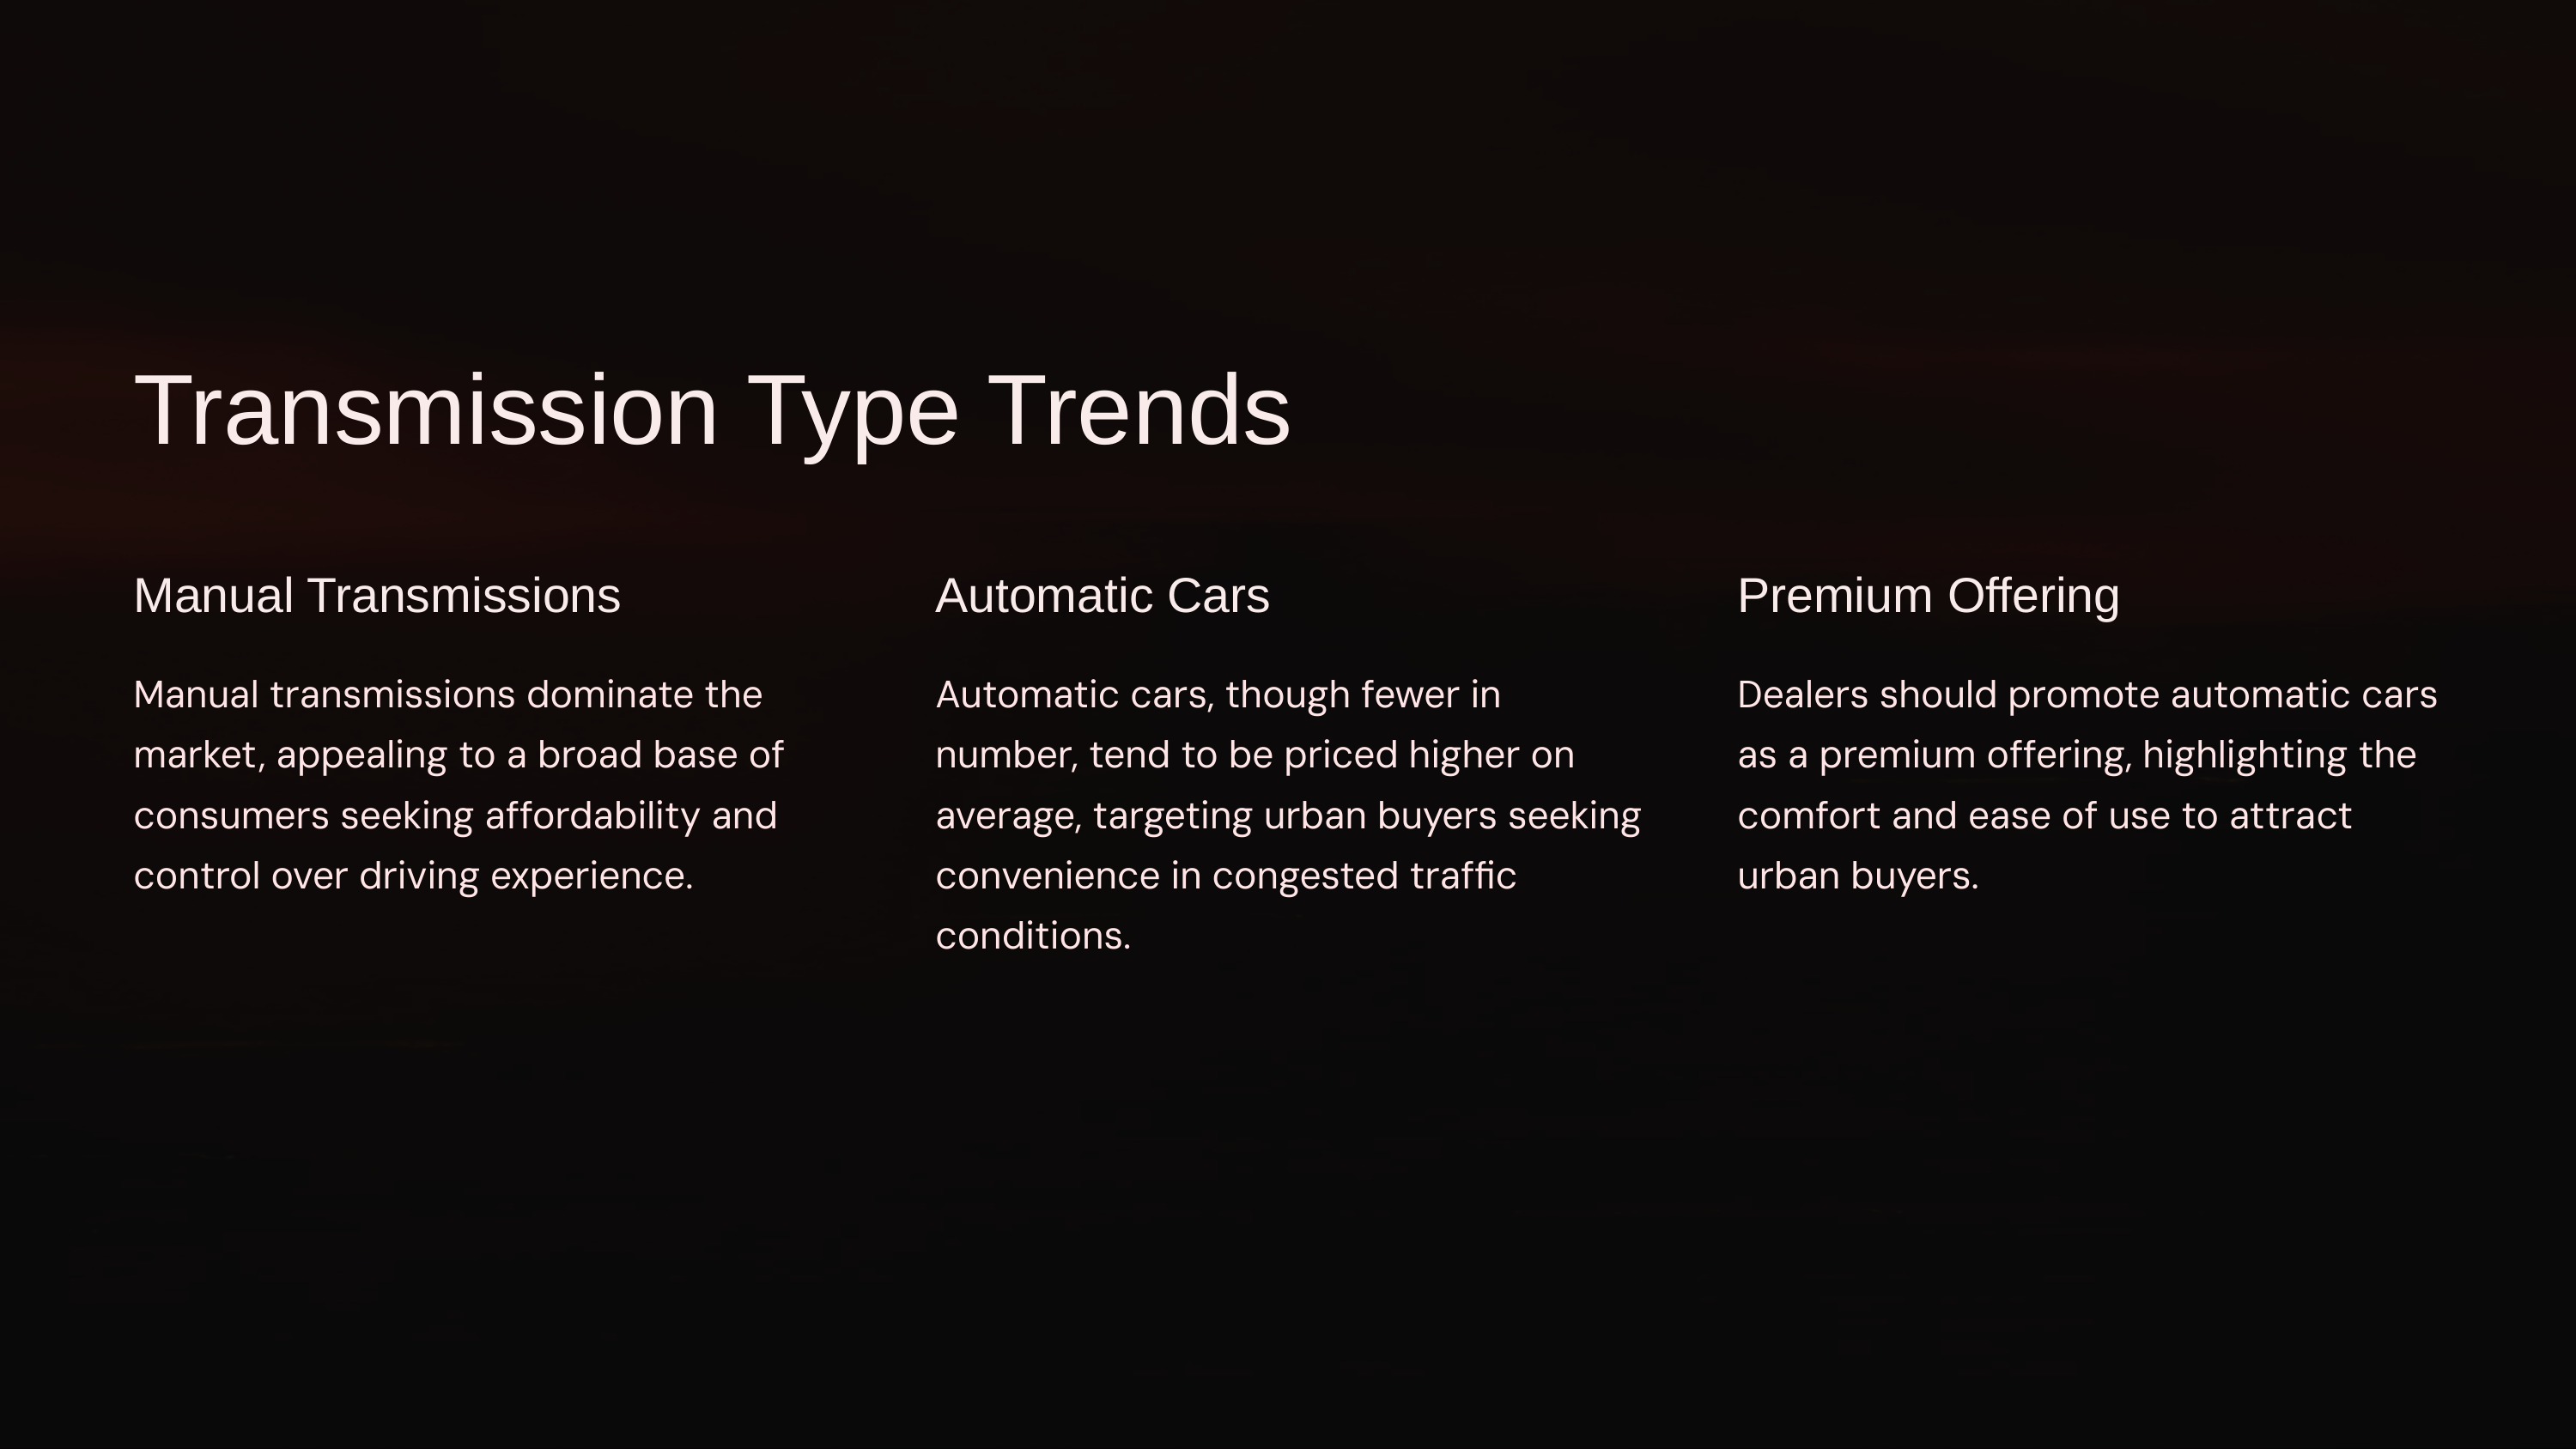

Transmission Type Trends

Manual Transmissions

Automatic Cars

Premium Offering

Manual transmissions dominate the market, appealing to a broad base of consumers seeking affordability and control over driving experience.

Automatic cars, though fewer in number, tend to be priced higher on average, targeting urban buyers seeking convenience in congested traffic conditions.

Dealers should promote automatic cars as a premium offering, highlighting the comfort and ease of use to attract urban buyers.